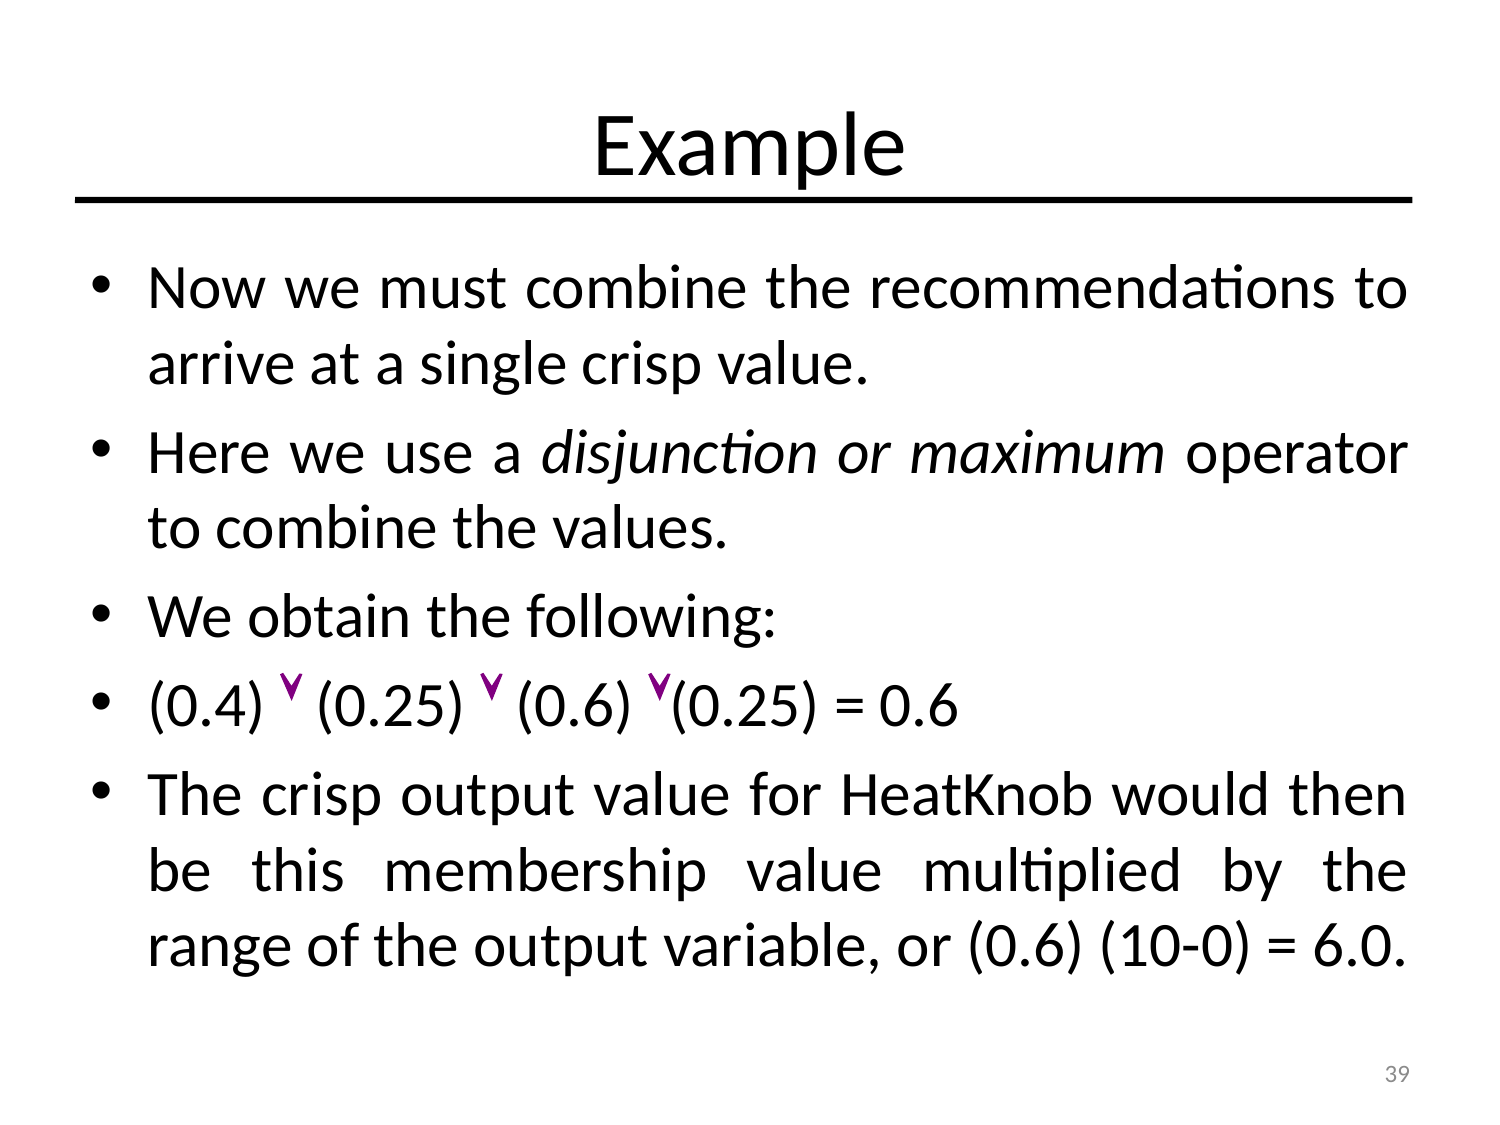

# Example

Now we must combine the recommendations to arrive at a single crisp value.
Here we use a disjunction or maximum operator to combine the values.
We obtain the following:
(0.4) ∨ (0.25) ∨ (0.6) ∨(0.25) = 0.6
The crisp output value for HeatKnob would then be this membership value multiplied by the range of the output variable, or (0.6) (10-0) = 6.0.

39